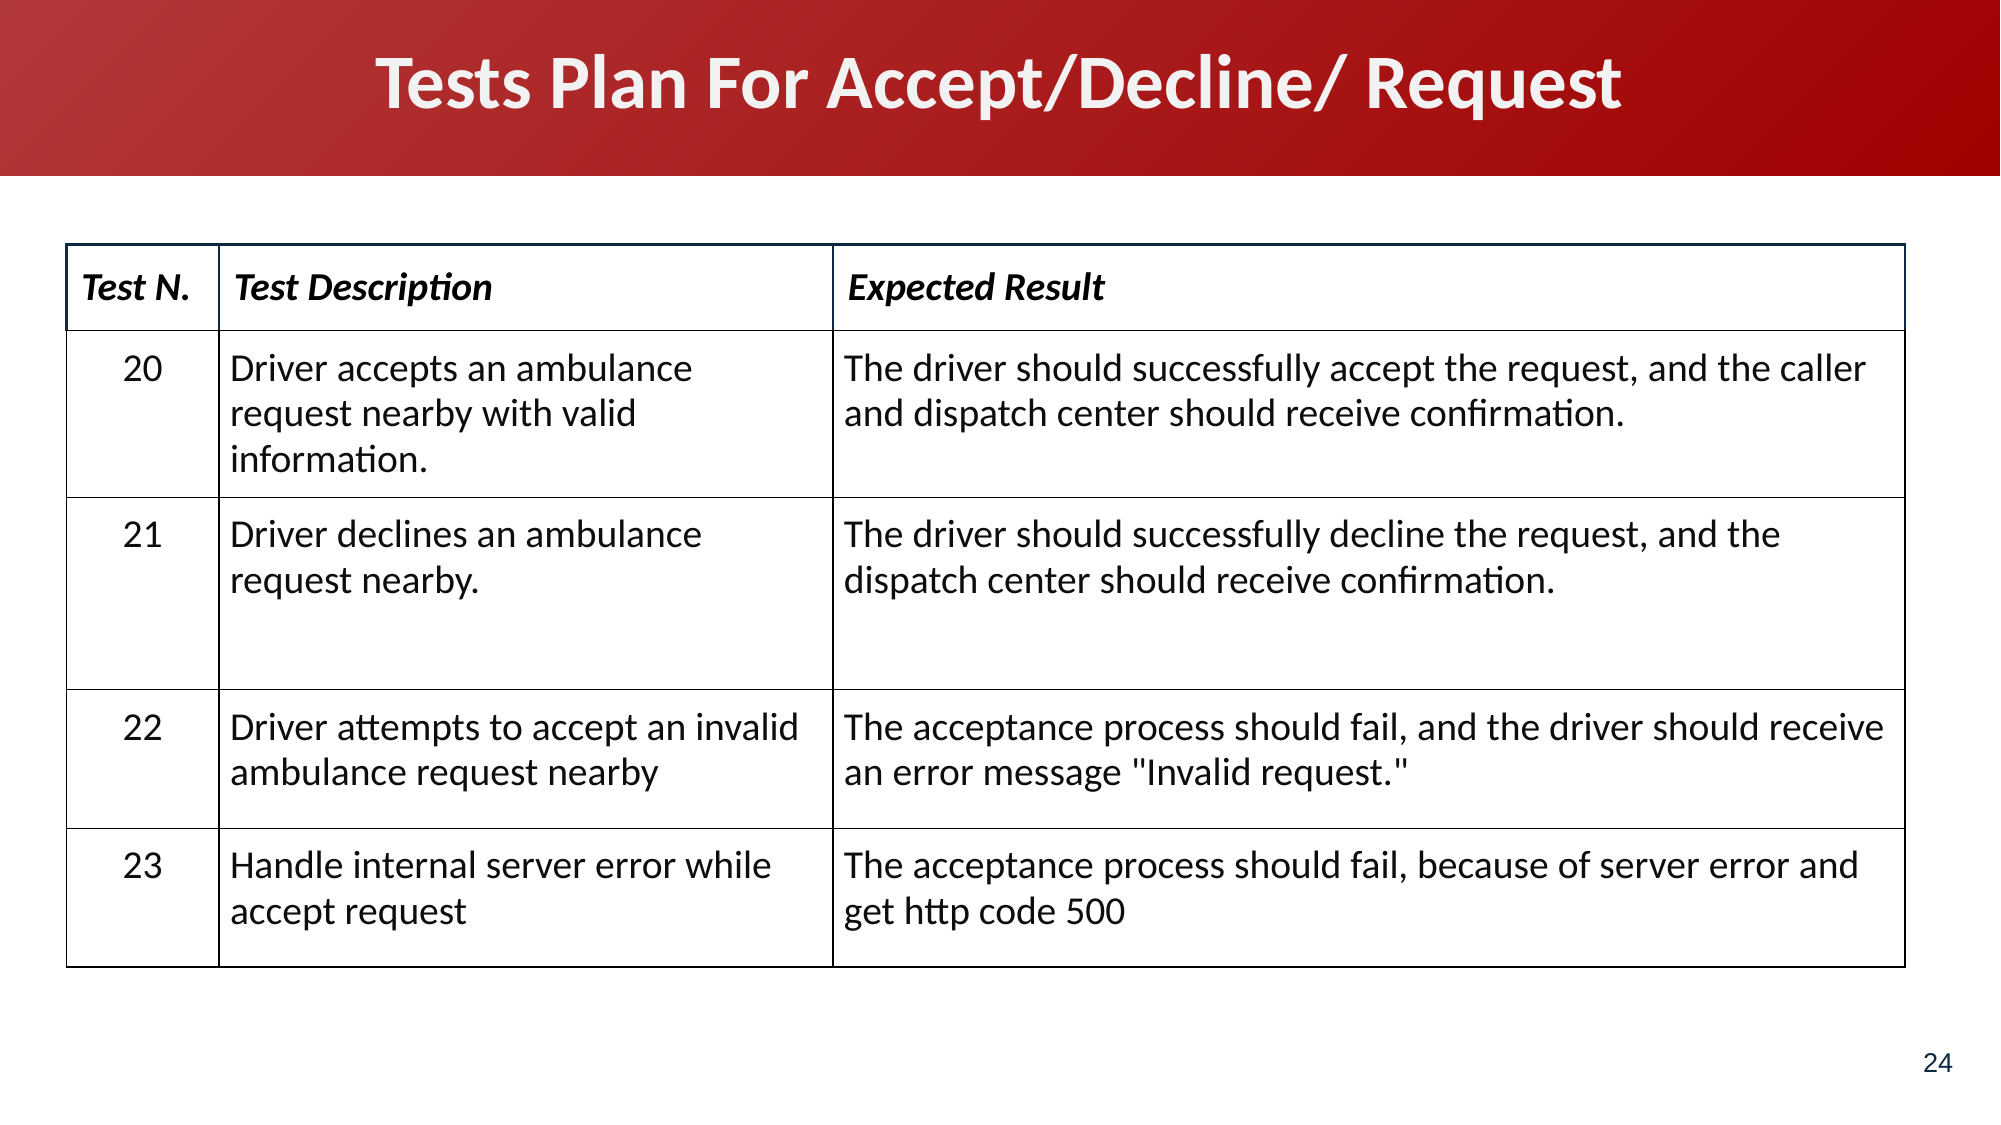

Tests Plan For Accept/Decline/ Request
| Test N. | Test Description | Expected Result |
| --- | --- | --- |
| 20 | Driver accepts an ambulance request nearby with valid information. | The driver should successfully accept the request, and the caller and dispatch center should receive confirmation. |
| 21 | Driver declines an ambulance request nearby. | The driver should successfully decline the request, and the dispatch center should receive confirmation. |
| 22 | Driver attempts to accept an invalid ambulance request nearby | The acceptance process should fail, and the driver should receive an error message "Invalid request." |
| 23 | Handle internal server error while accept request | The acceptance process should fail, because of server error and get http code 500 |
24